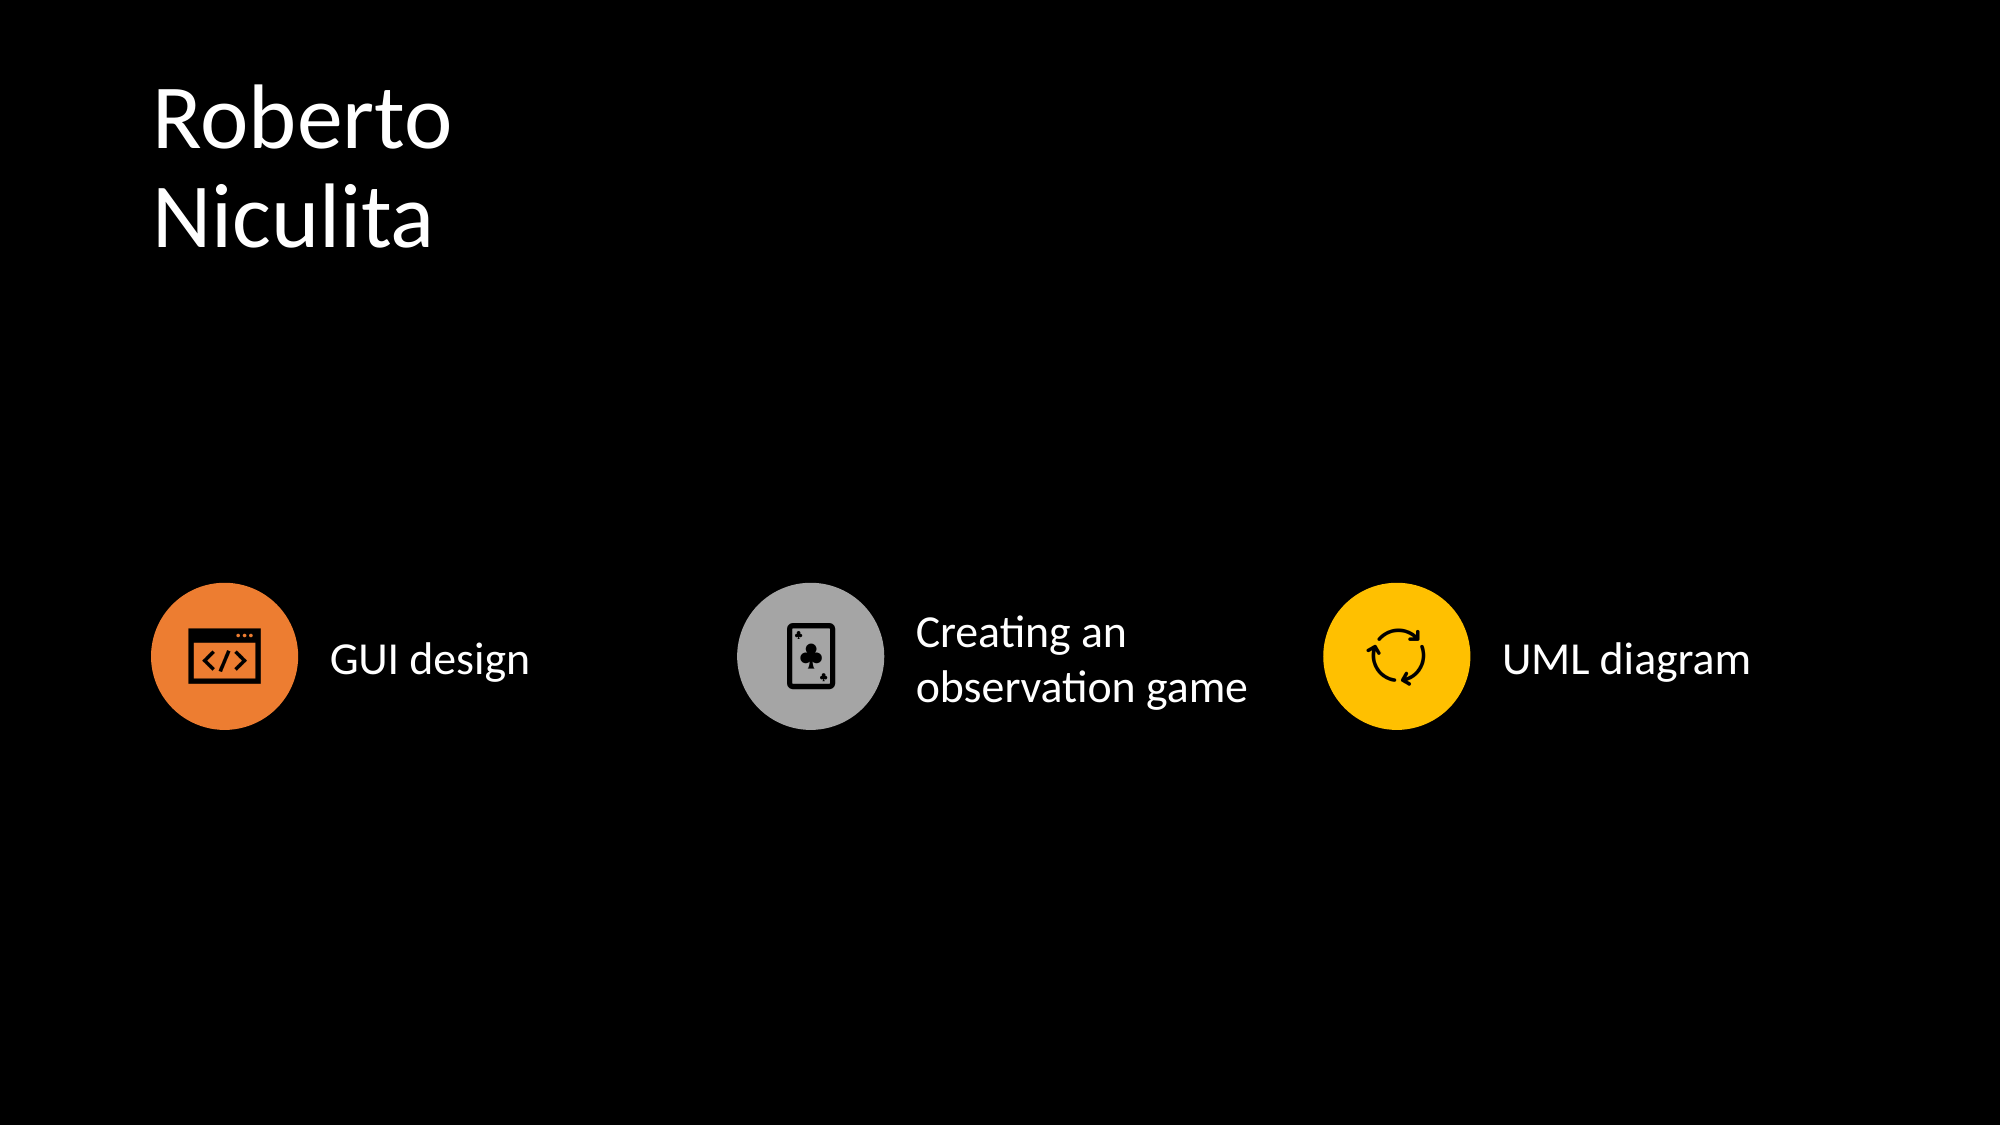

# Roberto Niculita
GUI design
Creating an observation game
UML diagram